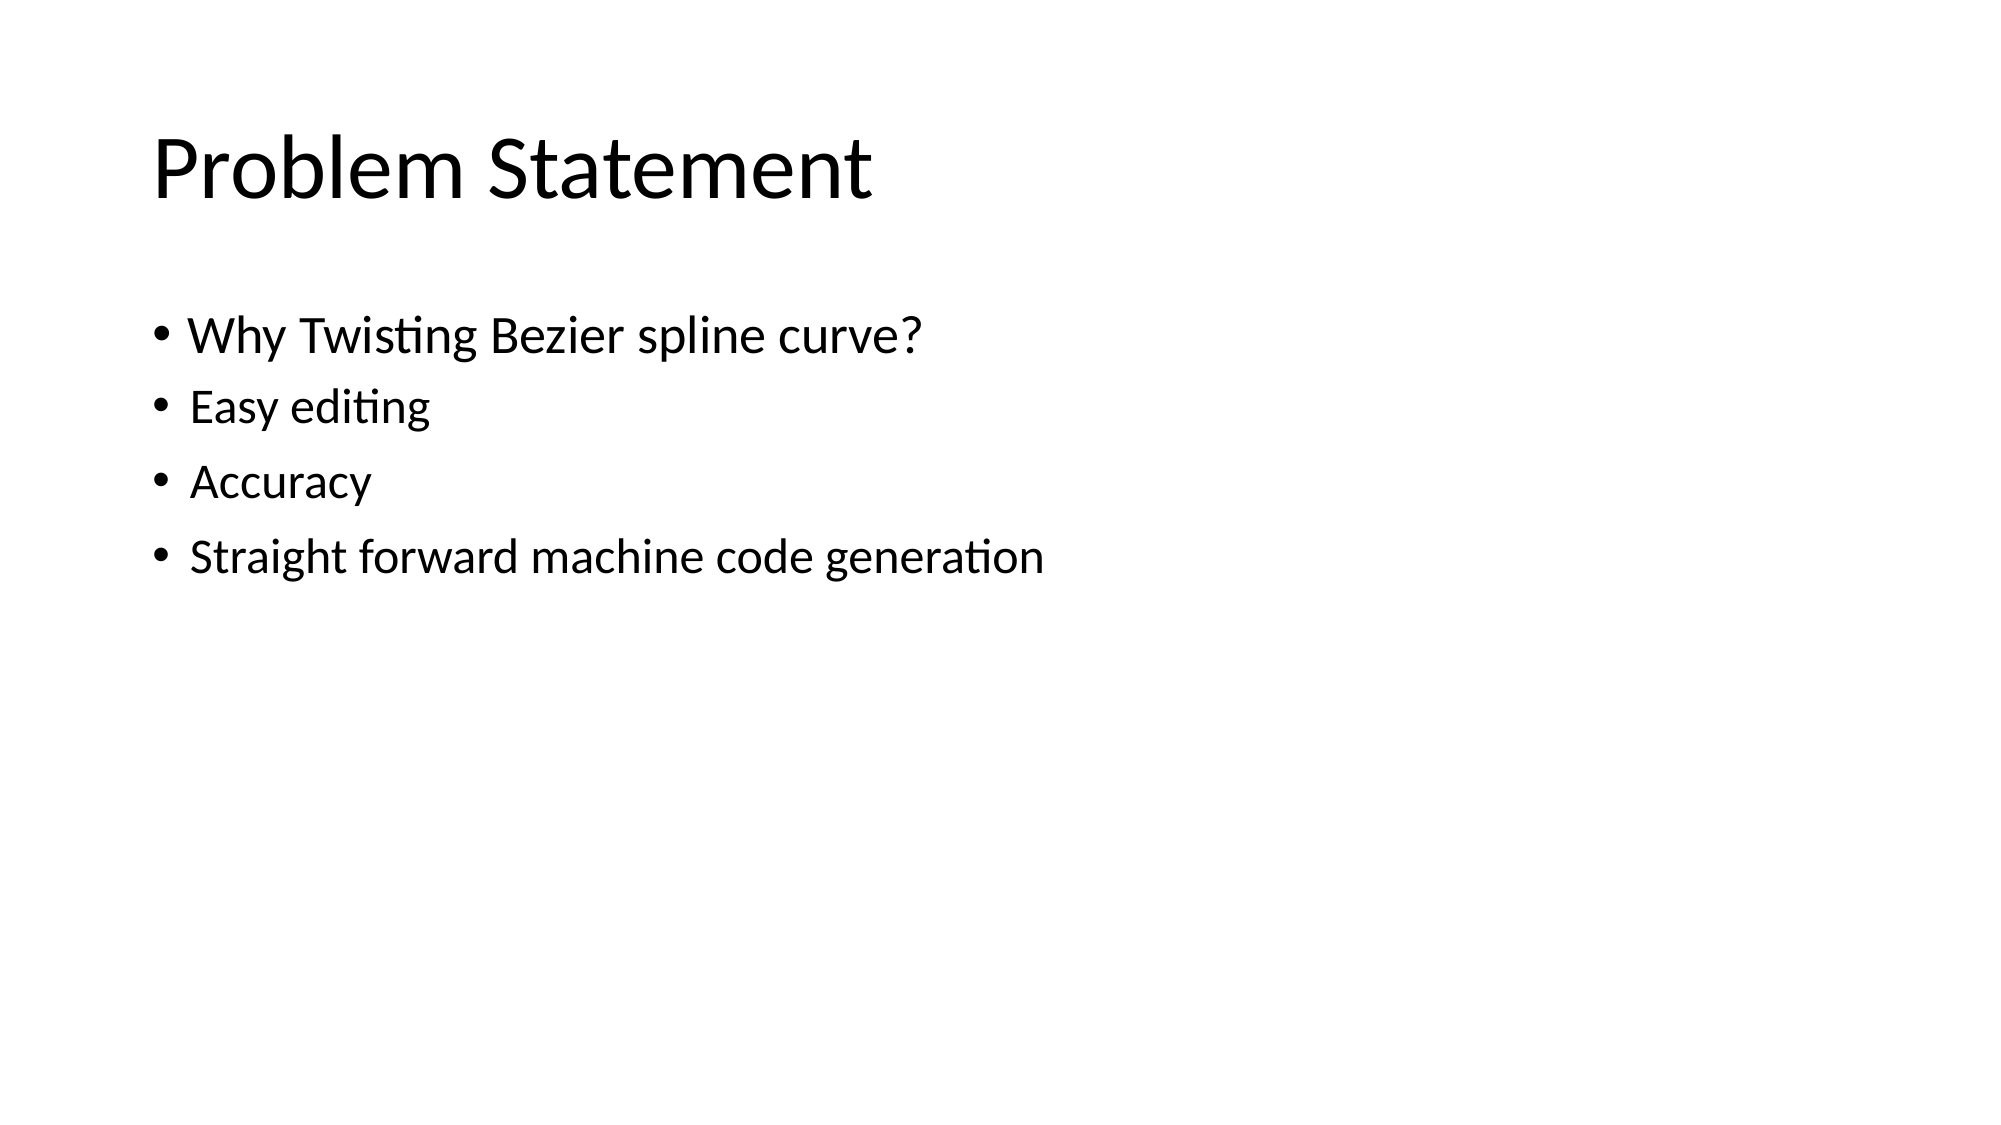

# Problem Statement
Why Twisting Bezier spline curve?
Easy editing
Accuracy
Straight forward machine code generation